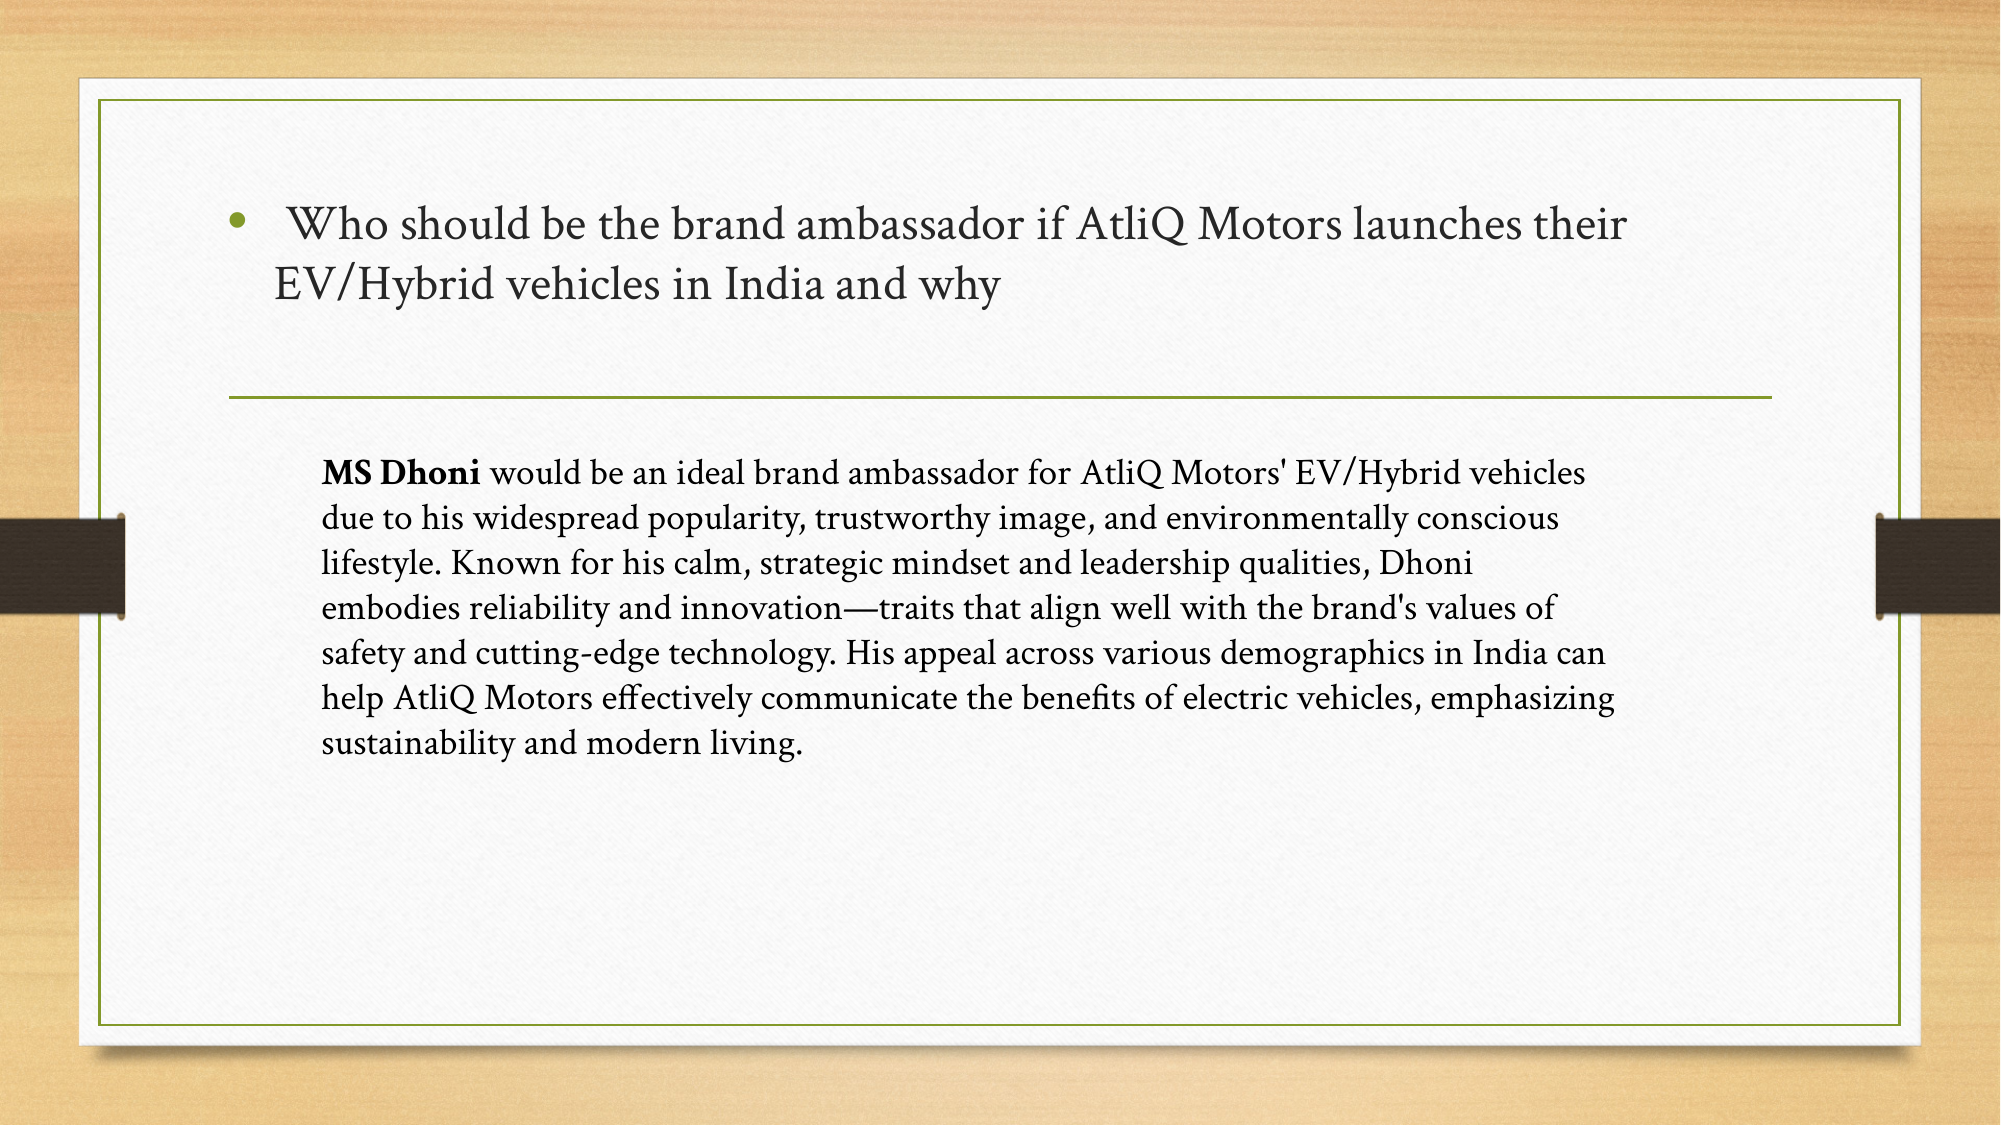

Who should be the brand ambassador if AtliQ Motors launches their EV/Hybrid vehicles in India and why

MS Dhoni would be an ideal brand ambassador for AtliQ Motors' EV/Hybrid vehicles due to his widespread popularity, trustworthy image, and environmentally conscious lifestyle. Known for his calm, strategic mindset and leadership qualities, Dhoni embodies reliability and innovation—traits that align well with the brand's values of safety and cutting-edge technology. His appeal across various demographics in India can help AtliQ Motors effectively communicate the benefits of electric vehicles, emphasizing sustainability and modern living.